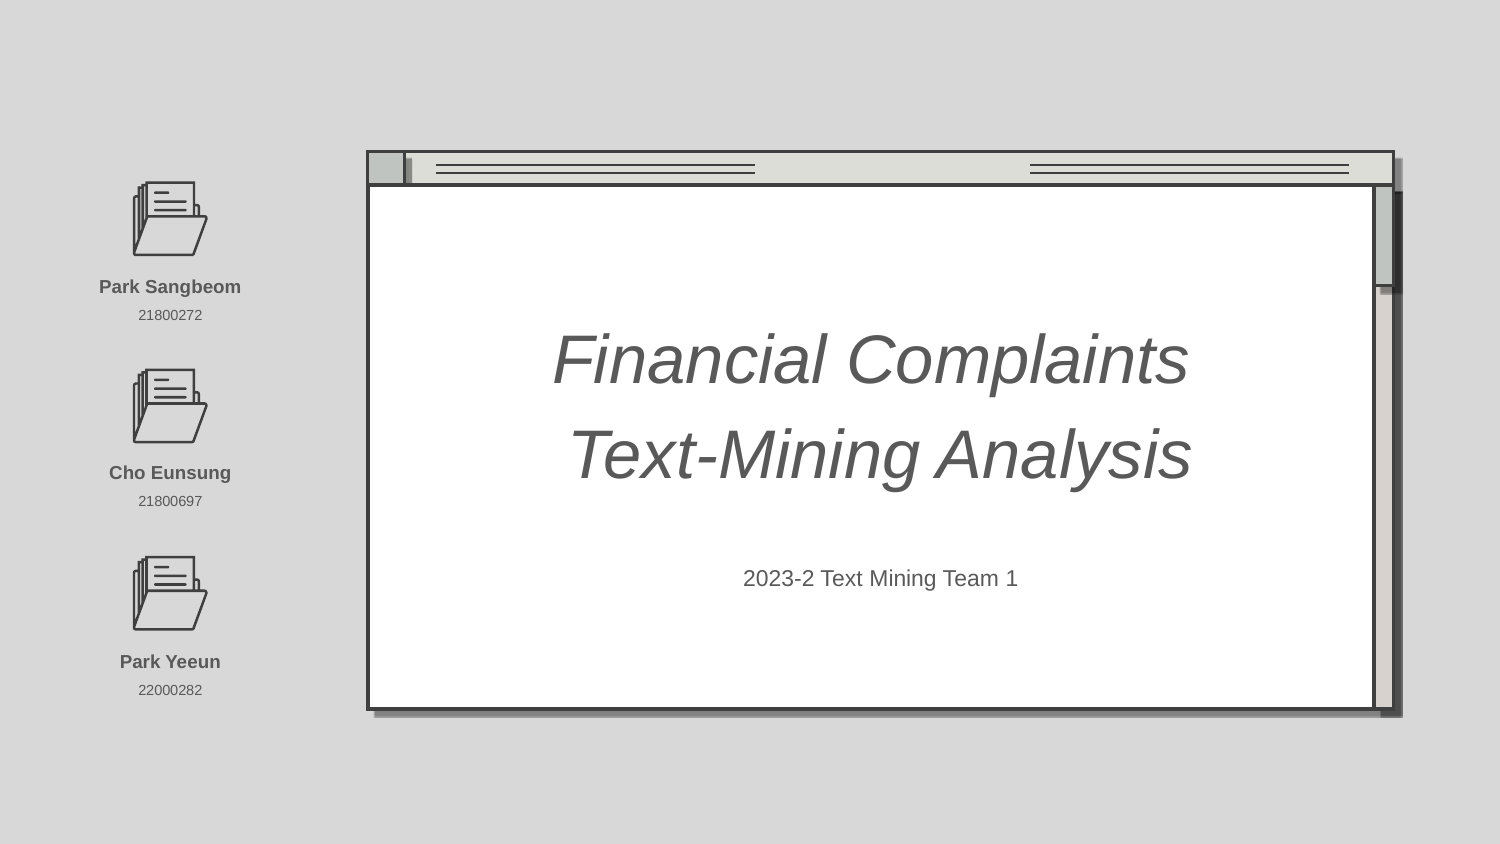

Financial Complaints
Text-Mining Analysis

2023-2 Text Mining Team 1

Park Sangbeom
21800272

Cho Eunsung
21800697

Park Yeeun
22000282